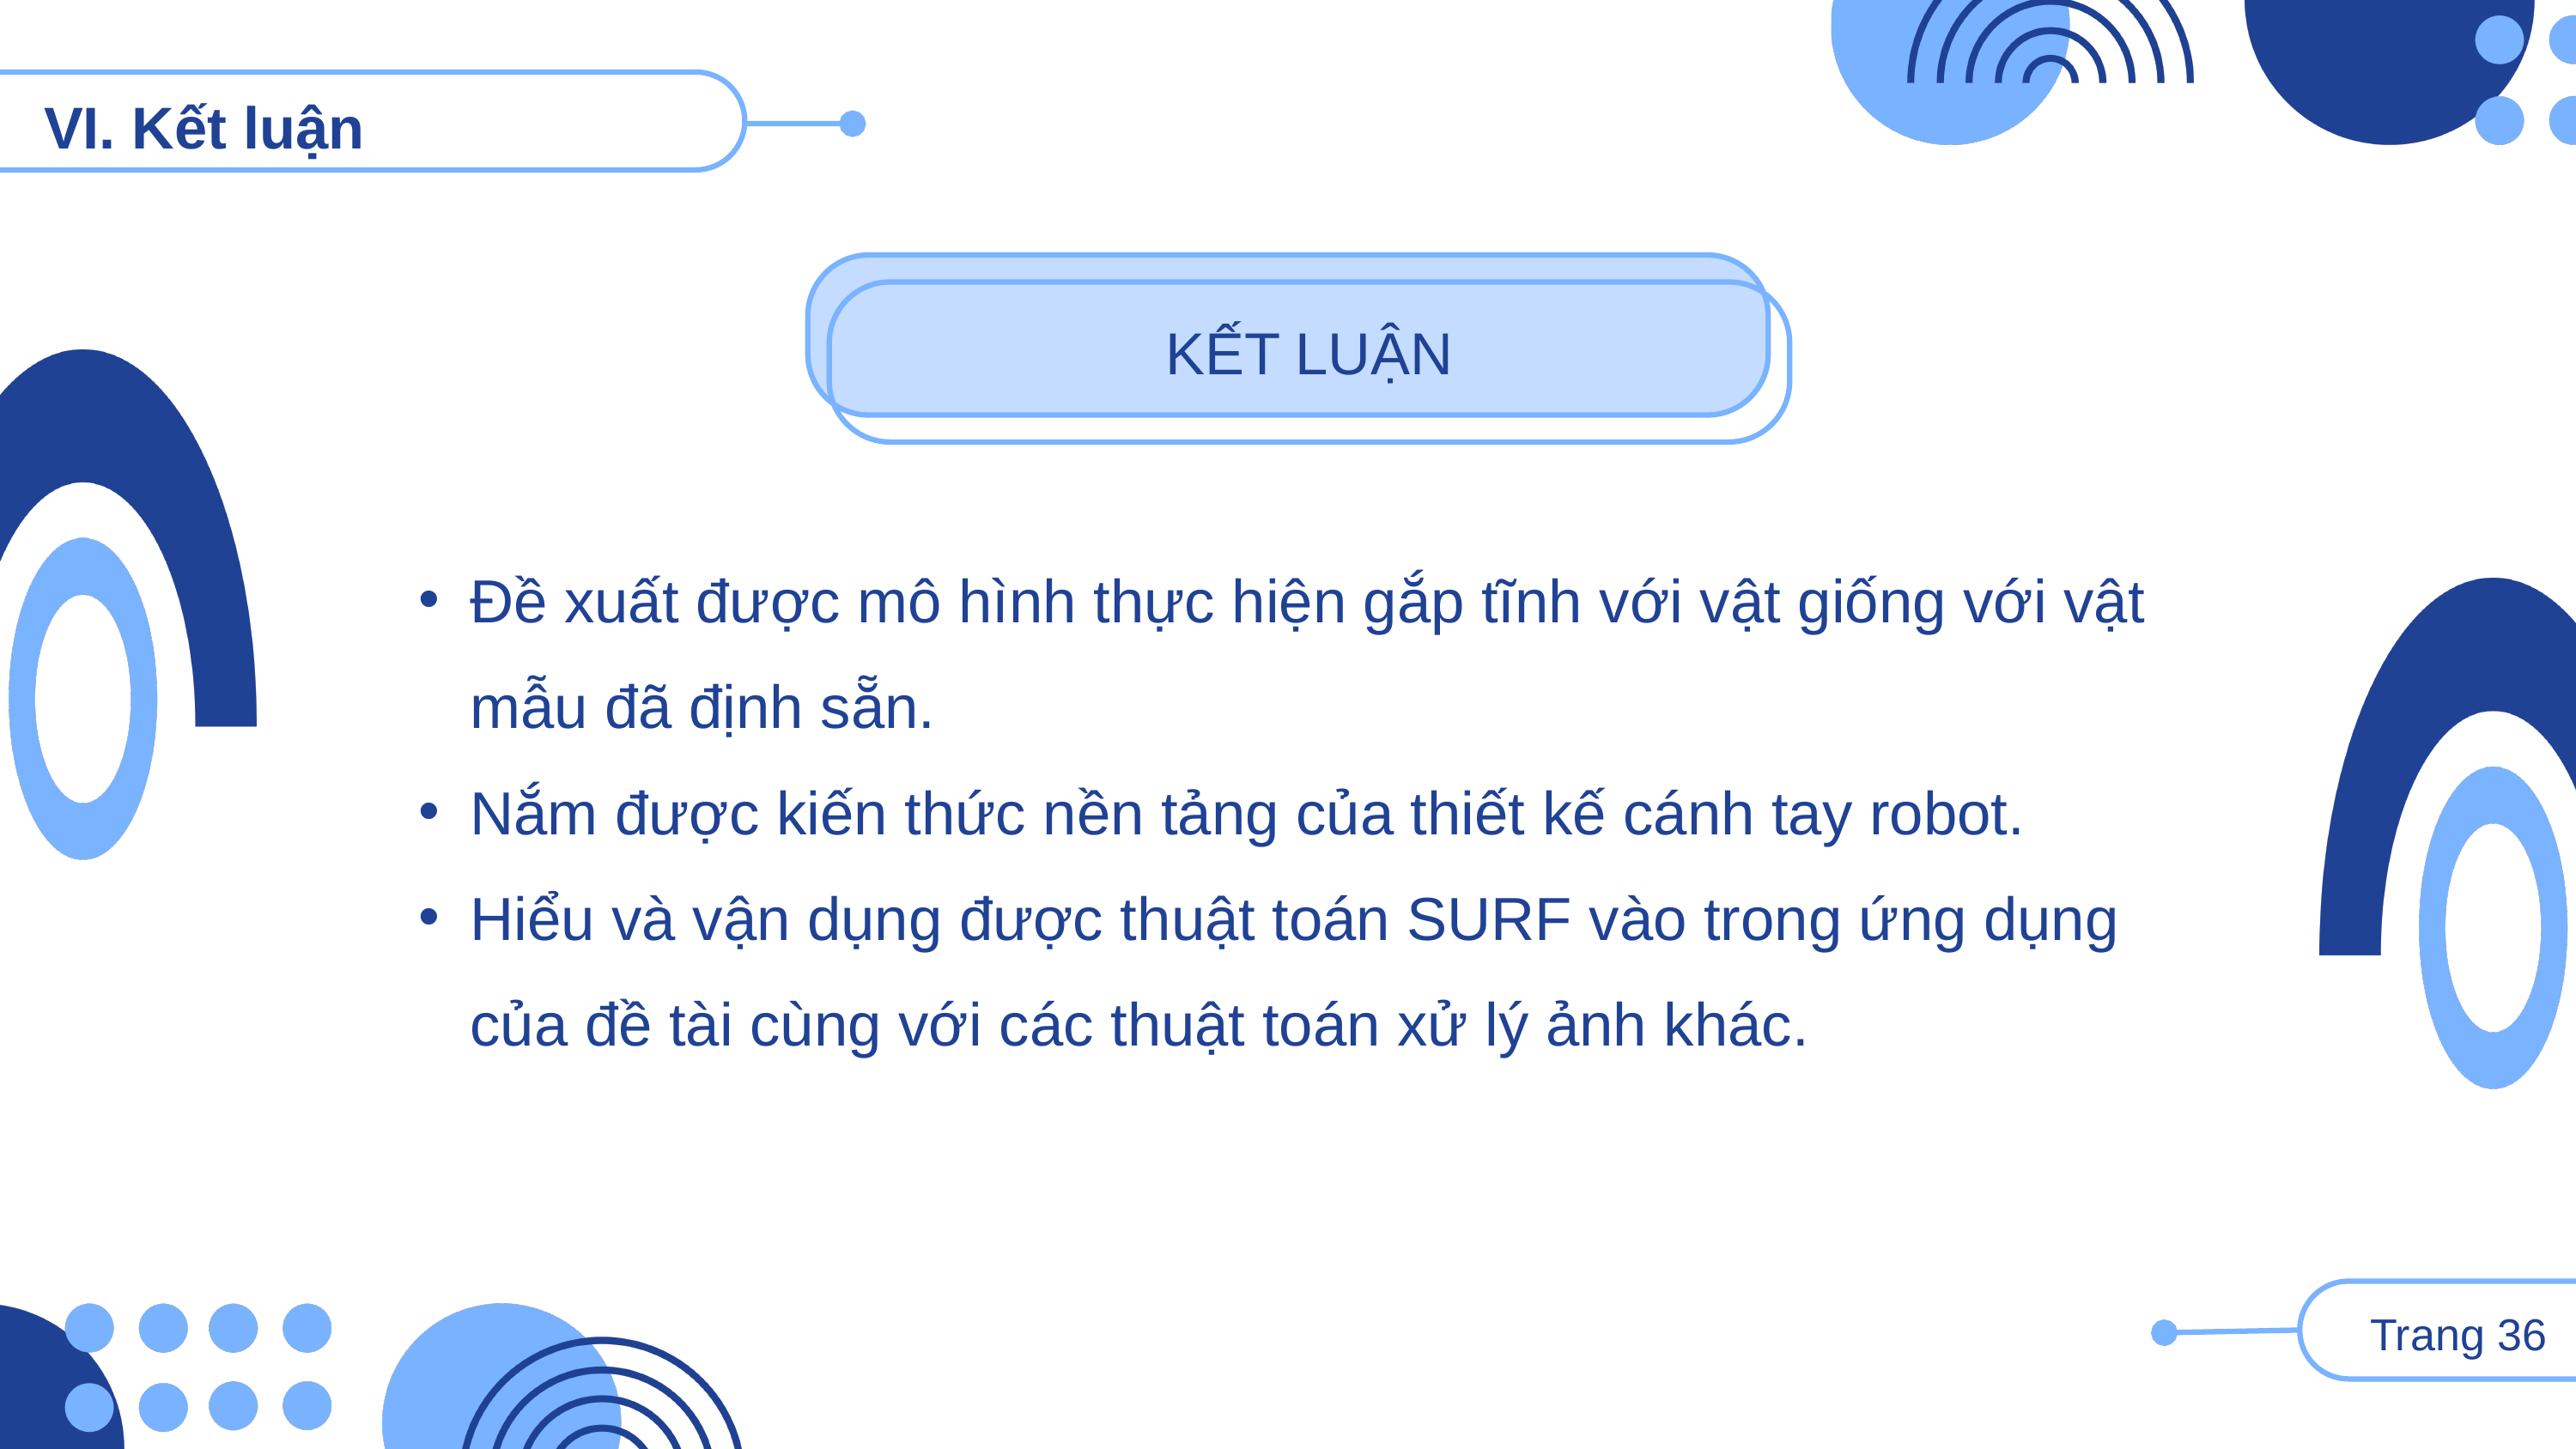

VI. Kết luận

KẾT LUẬN

Đề xuất được mô hình thực hiện gắp tĩnh với vật giống với vật mẫu đã định sẵn.
Nắm được kiến thức nền tảng của thiết kế cánh tay robot.
Hiểu và vận dụng được thuật toán SURF vào trong ứng dụng của đề tài cùng với các thuật toán xử lý ảnh khác.

 Trang 36